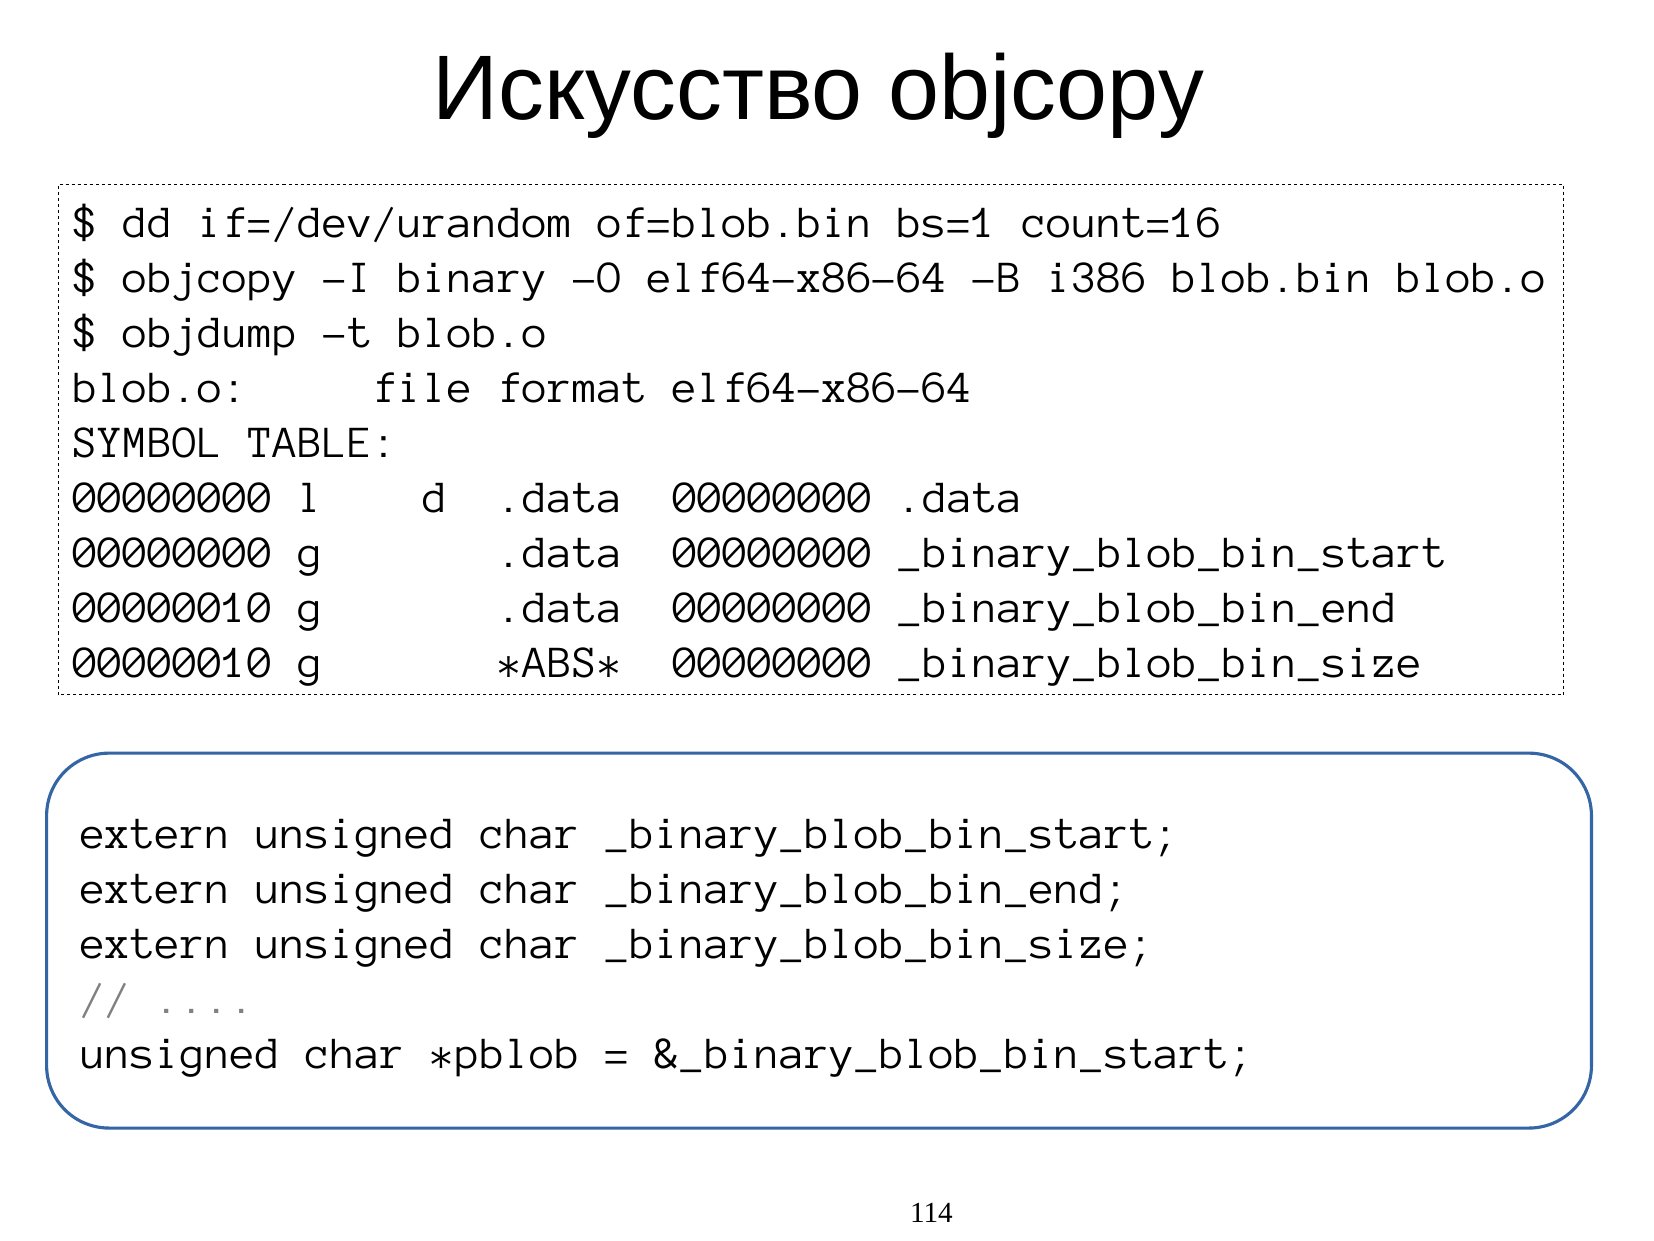

Искусство objcopy
$ dd if=/dev/urandom of=blob.bin bs=1 count=16
$ objcopy -I binary -O elf64-x86-64 -B i386 blob.bin blob.o
$ objdump -t blob.o
blob.o:     file format elf64-x86-64
SYMBOL TABLE:
00000000 l    d  .data	00000000 .data
00000000 g       .data	00000000 _binary_blob_bin_start
00000010 g       .data	00000000 _binary_blob_bin_end
00000010 g       *ABS*	00000000 _binary_blob_bin_size
extern unsigned char _binary_blob_bin_start;
extern unsigned char _binary_blob_bin_end;
extern unsigned char _binary_blob_bin_size;
// ....
unsigned char *pblob = &_binary_blob_bin_start;
114